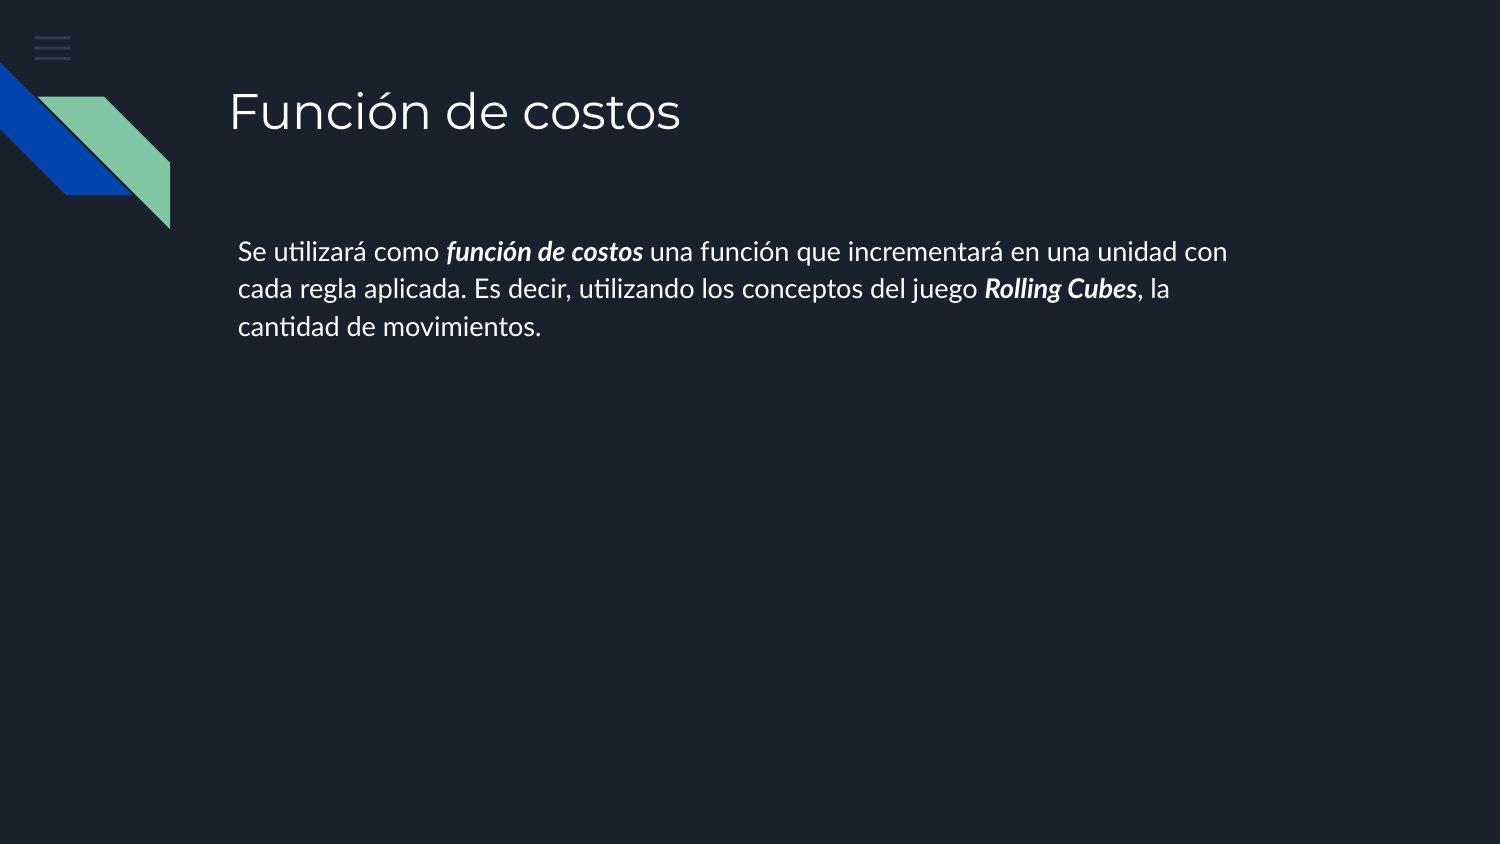

# Función de costos
Se utilizará como función de costos una función que incrementará en una unidad con cada regla aplicada. Es decir, utilizando los conceptos del juego Rolling Cubes, la cantidad de movimientos.